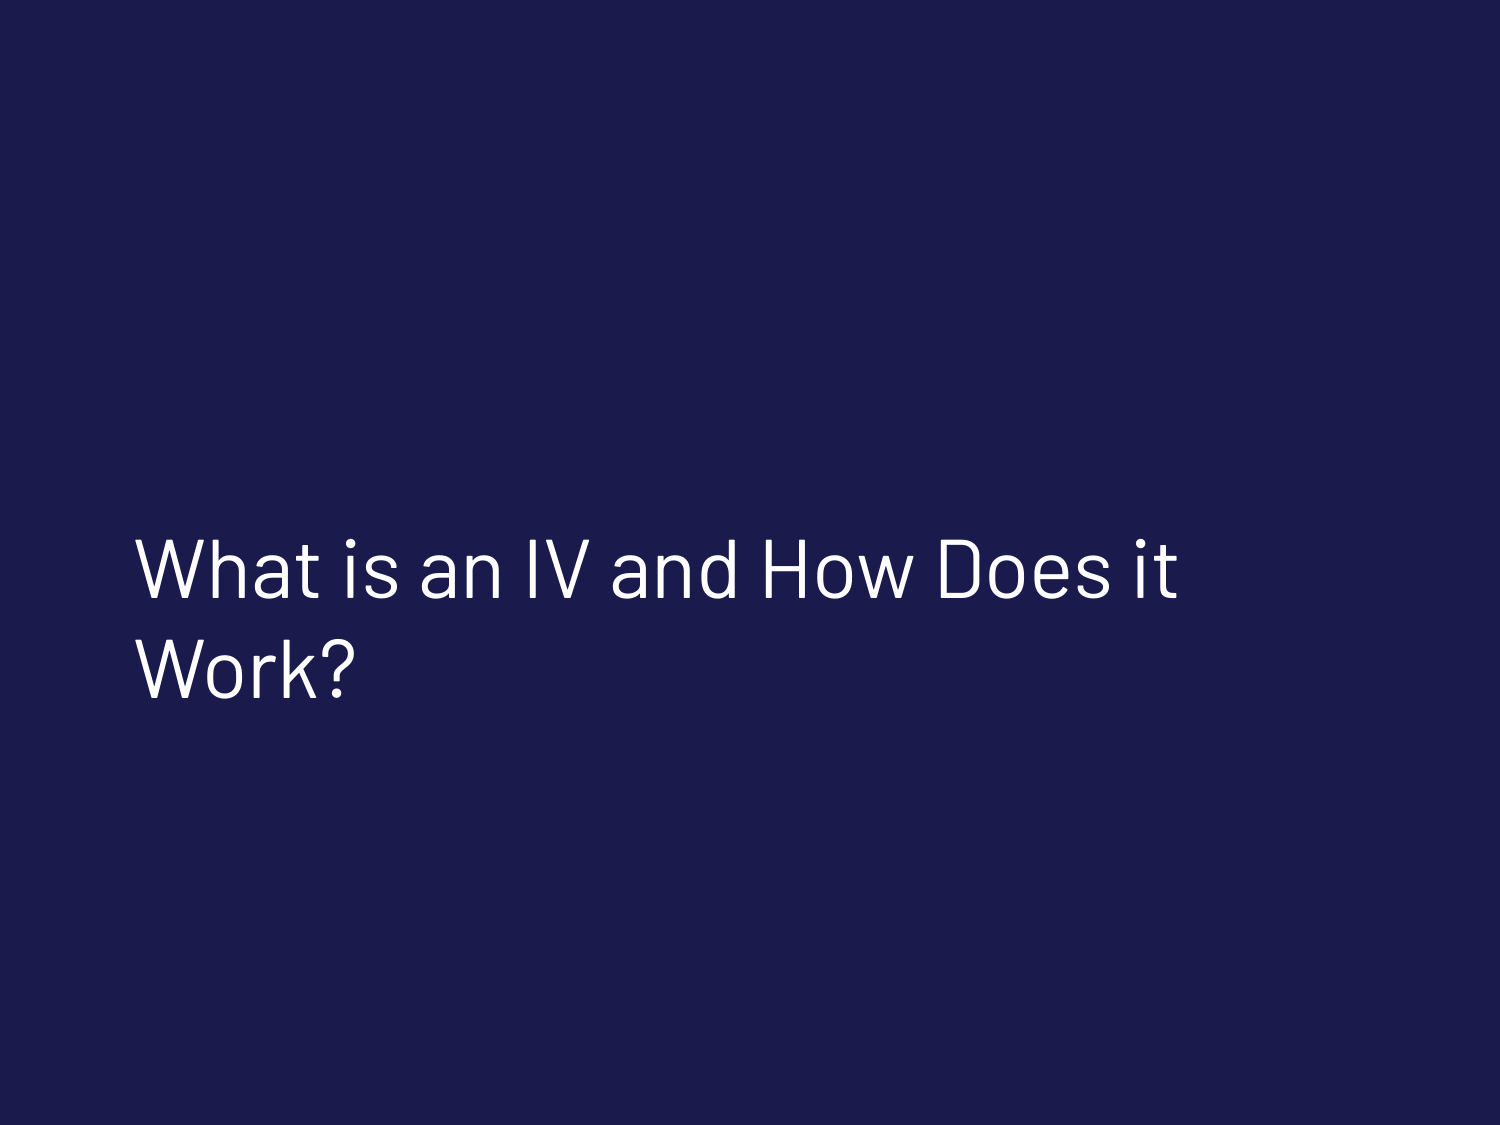

What is an IV and How Does it Work?